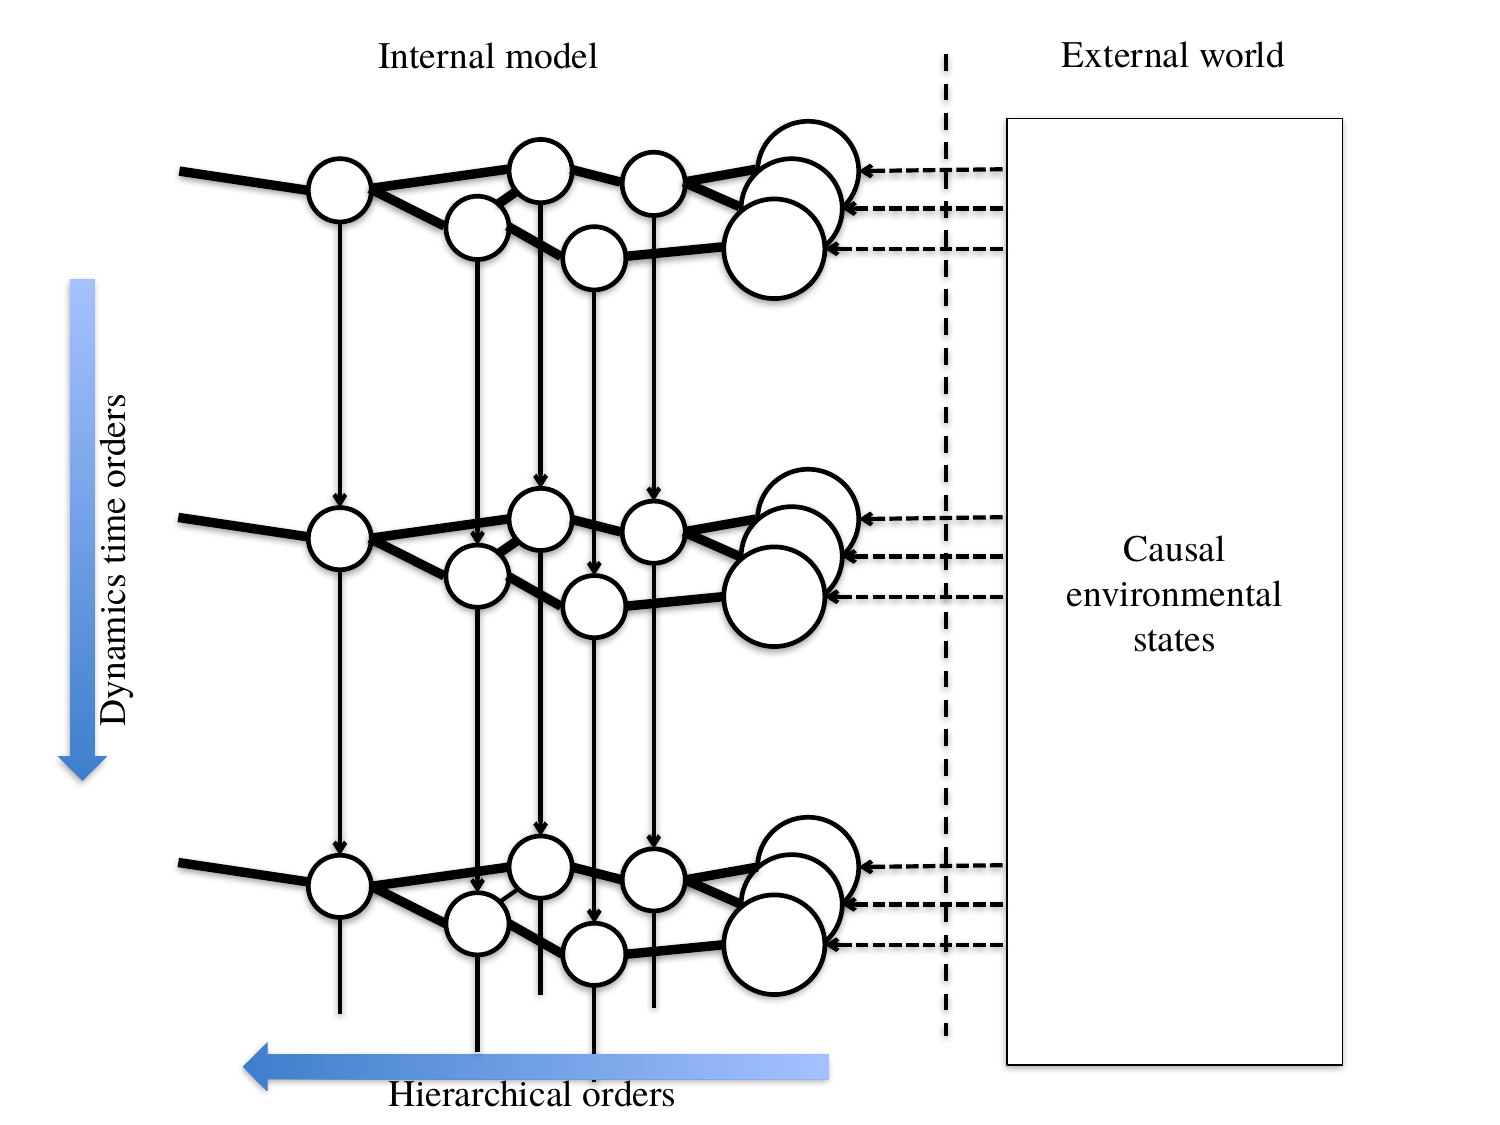

External world
Internal model
Causal
environmental
states

Dynamics time orders

Hierarchical orders